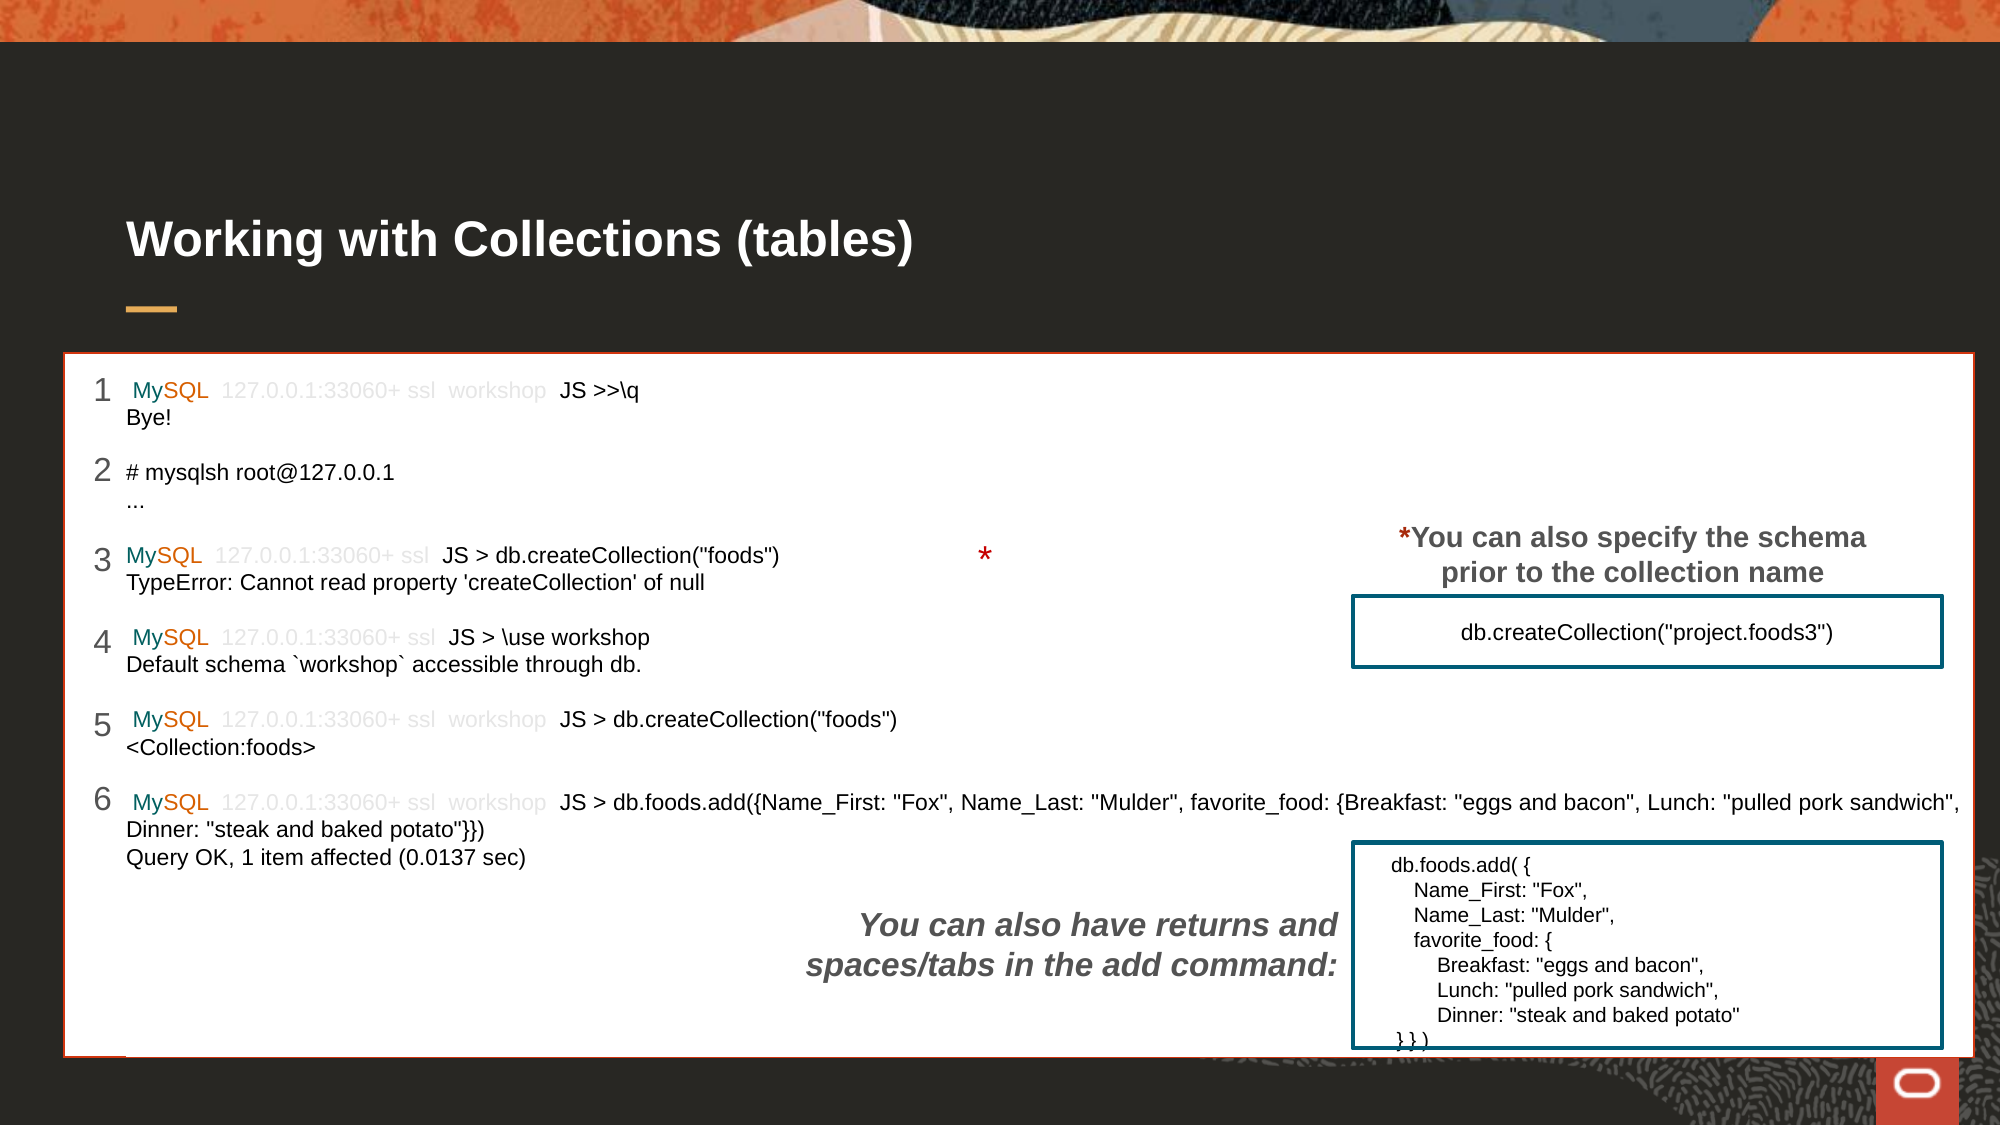

# Working with Collections (tables)

1

2

3
4
5
6
1

2

3

4

5

6
 MySQL  127.0.0.1:33060+ ssl  workshop  JS >>\q
Bye!

# mysqlsh root@127.0.0.1
...

MySQL  127.0.0.1:33060+ ssl  JS > db.createCollection("foods")
TypeError: Cannot read property 'createCollection' of null

 MySQL  127.0.0.1:33060+ ssl  JS > \use workshop
Default schema `workshop` accessible through db.

 MySQL  127.0.0.1:33060+ ssl  workshop  JS > db.createCollection("foods")
<Collection:foods>

 MySQL  127.0.0.1:33060+ ssl  workshop  JS > db.foods.add({Name_First: "Fox", Name_Last: "Mulder", favorite_food: {Breakfast: "eggs and bacon", Lunch: "pulled pork sandwich", Dinner: "steak and baked potato"}})
Query OK, 1 item affected (0.0137 sec)
*You can also specify the schema prior to the collection name
*

db.createCollection("project.foods3")

db.foods.add( {
    Name_First: "Fox",
    Name_Last: "Mulder",
    favorite_food: {
        Breakfast: "eggs and bacon",
        Lunch: "pulled pork sandwich",
        Dinner: "steak and baked potato"
 } } )
You can also have returns and spaces/tabs in the add command:
37